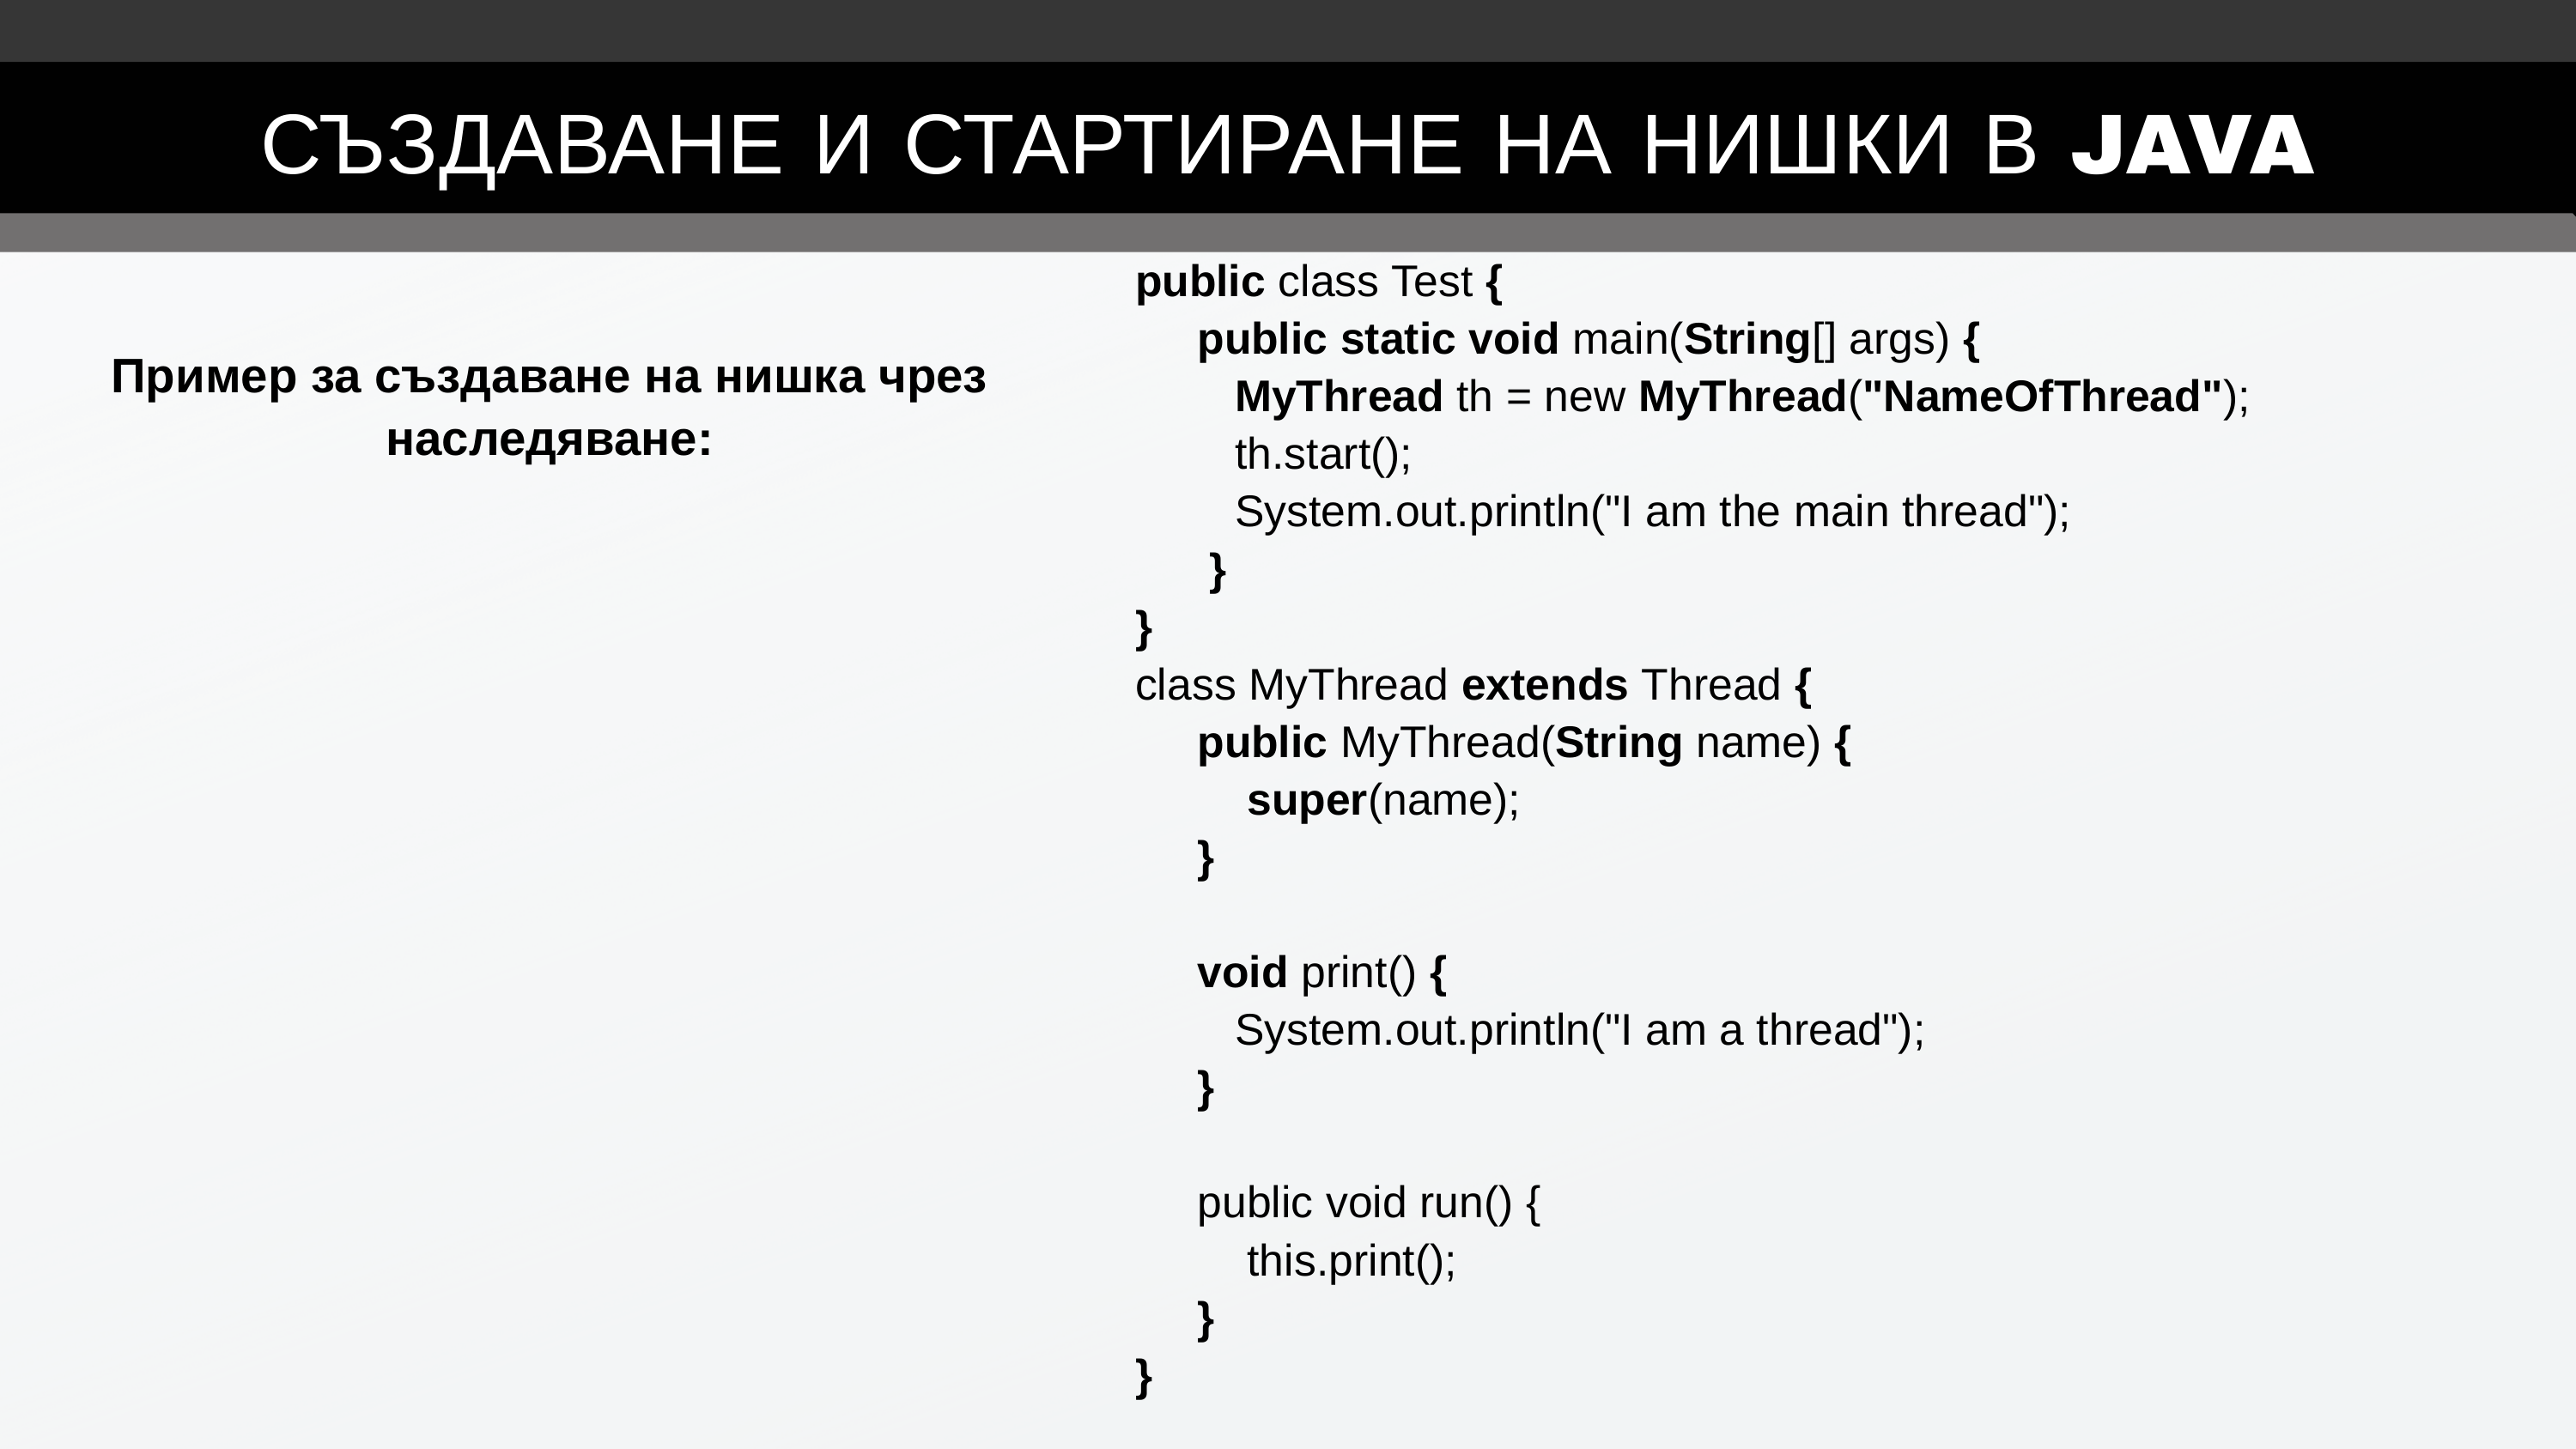

СЪЗДАВАНЕ И СТАРТИРАНЕ НА НИШКИ В JAVA

public class Test {
     public static void main(String[] args) {
        MyThread th = new MyThread("NameOfThread");
        th.start();
        System.out.println("I am the main thread");
      }
}
class MyThread extends Thread {
     public MyThread(String name) {
         super(name);
     }

     void print() {
        System.out.println("I am a thread");
     }

     public void run() {
         this.print();
     }
}
Пример за създаване на нишка чрез наследяване: